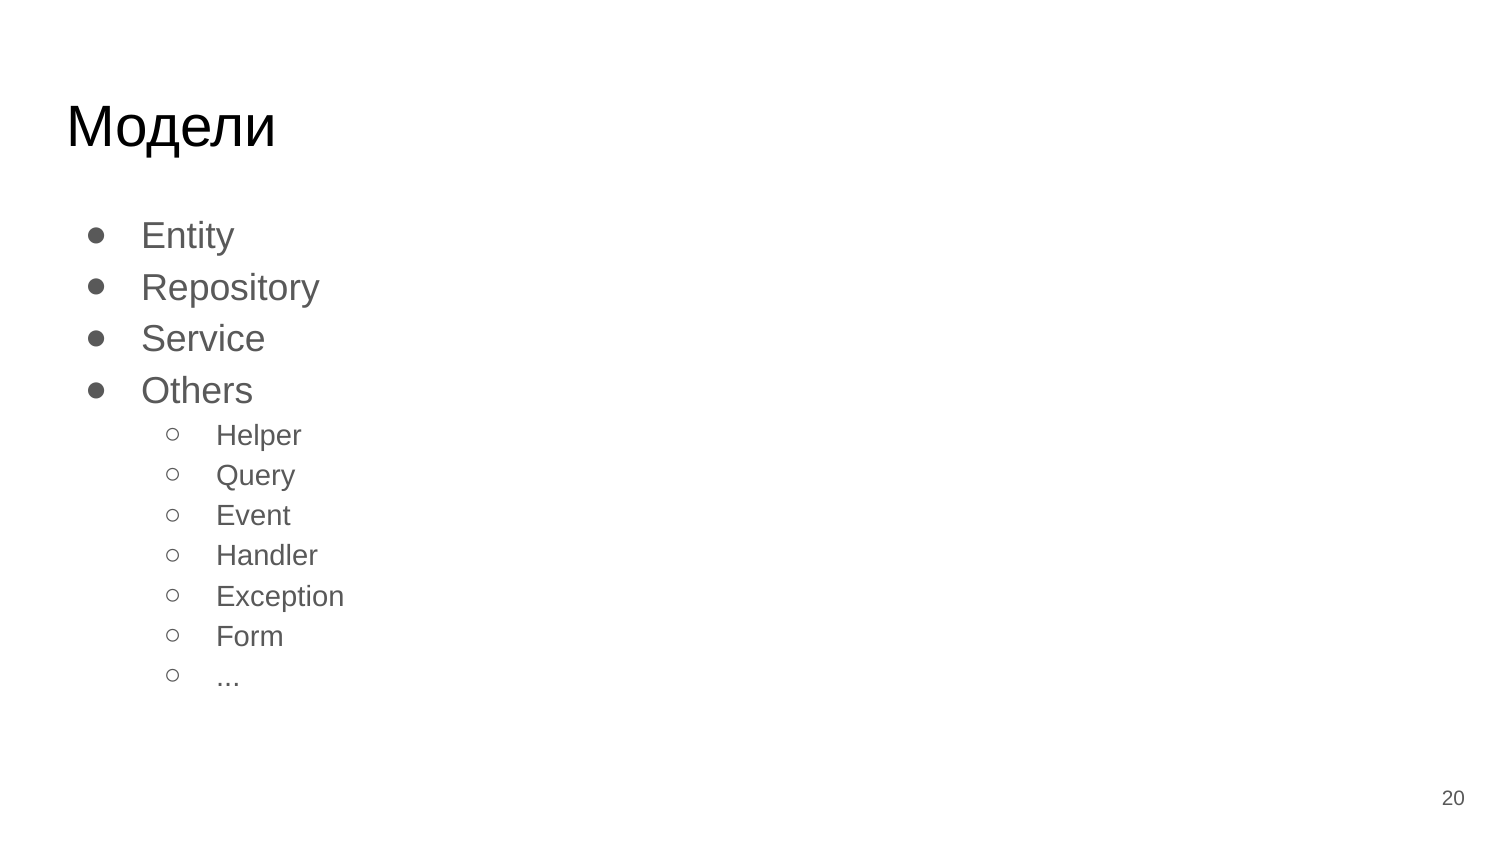

# Модели

Entity
Repository
Service
Others
Helper
Query
Event
Handler
Exception
Form
...
20